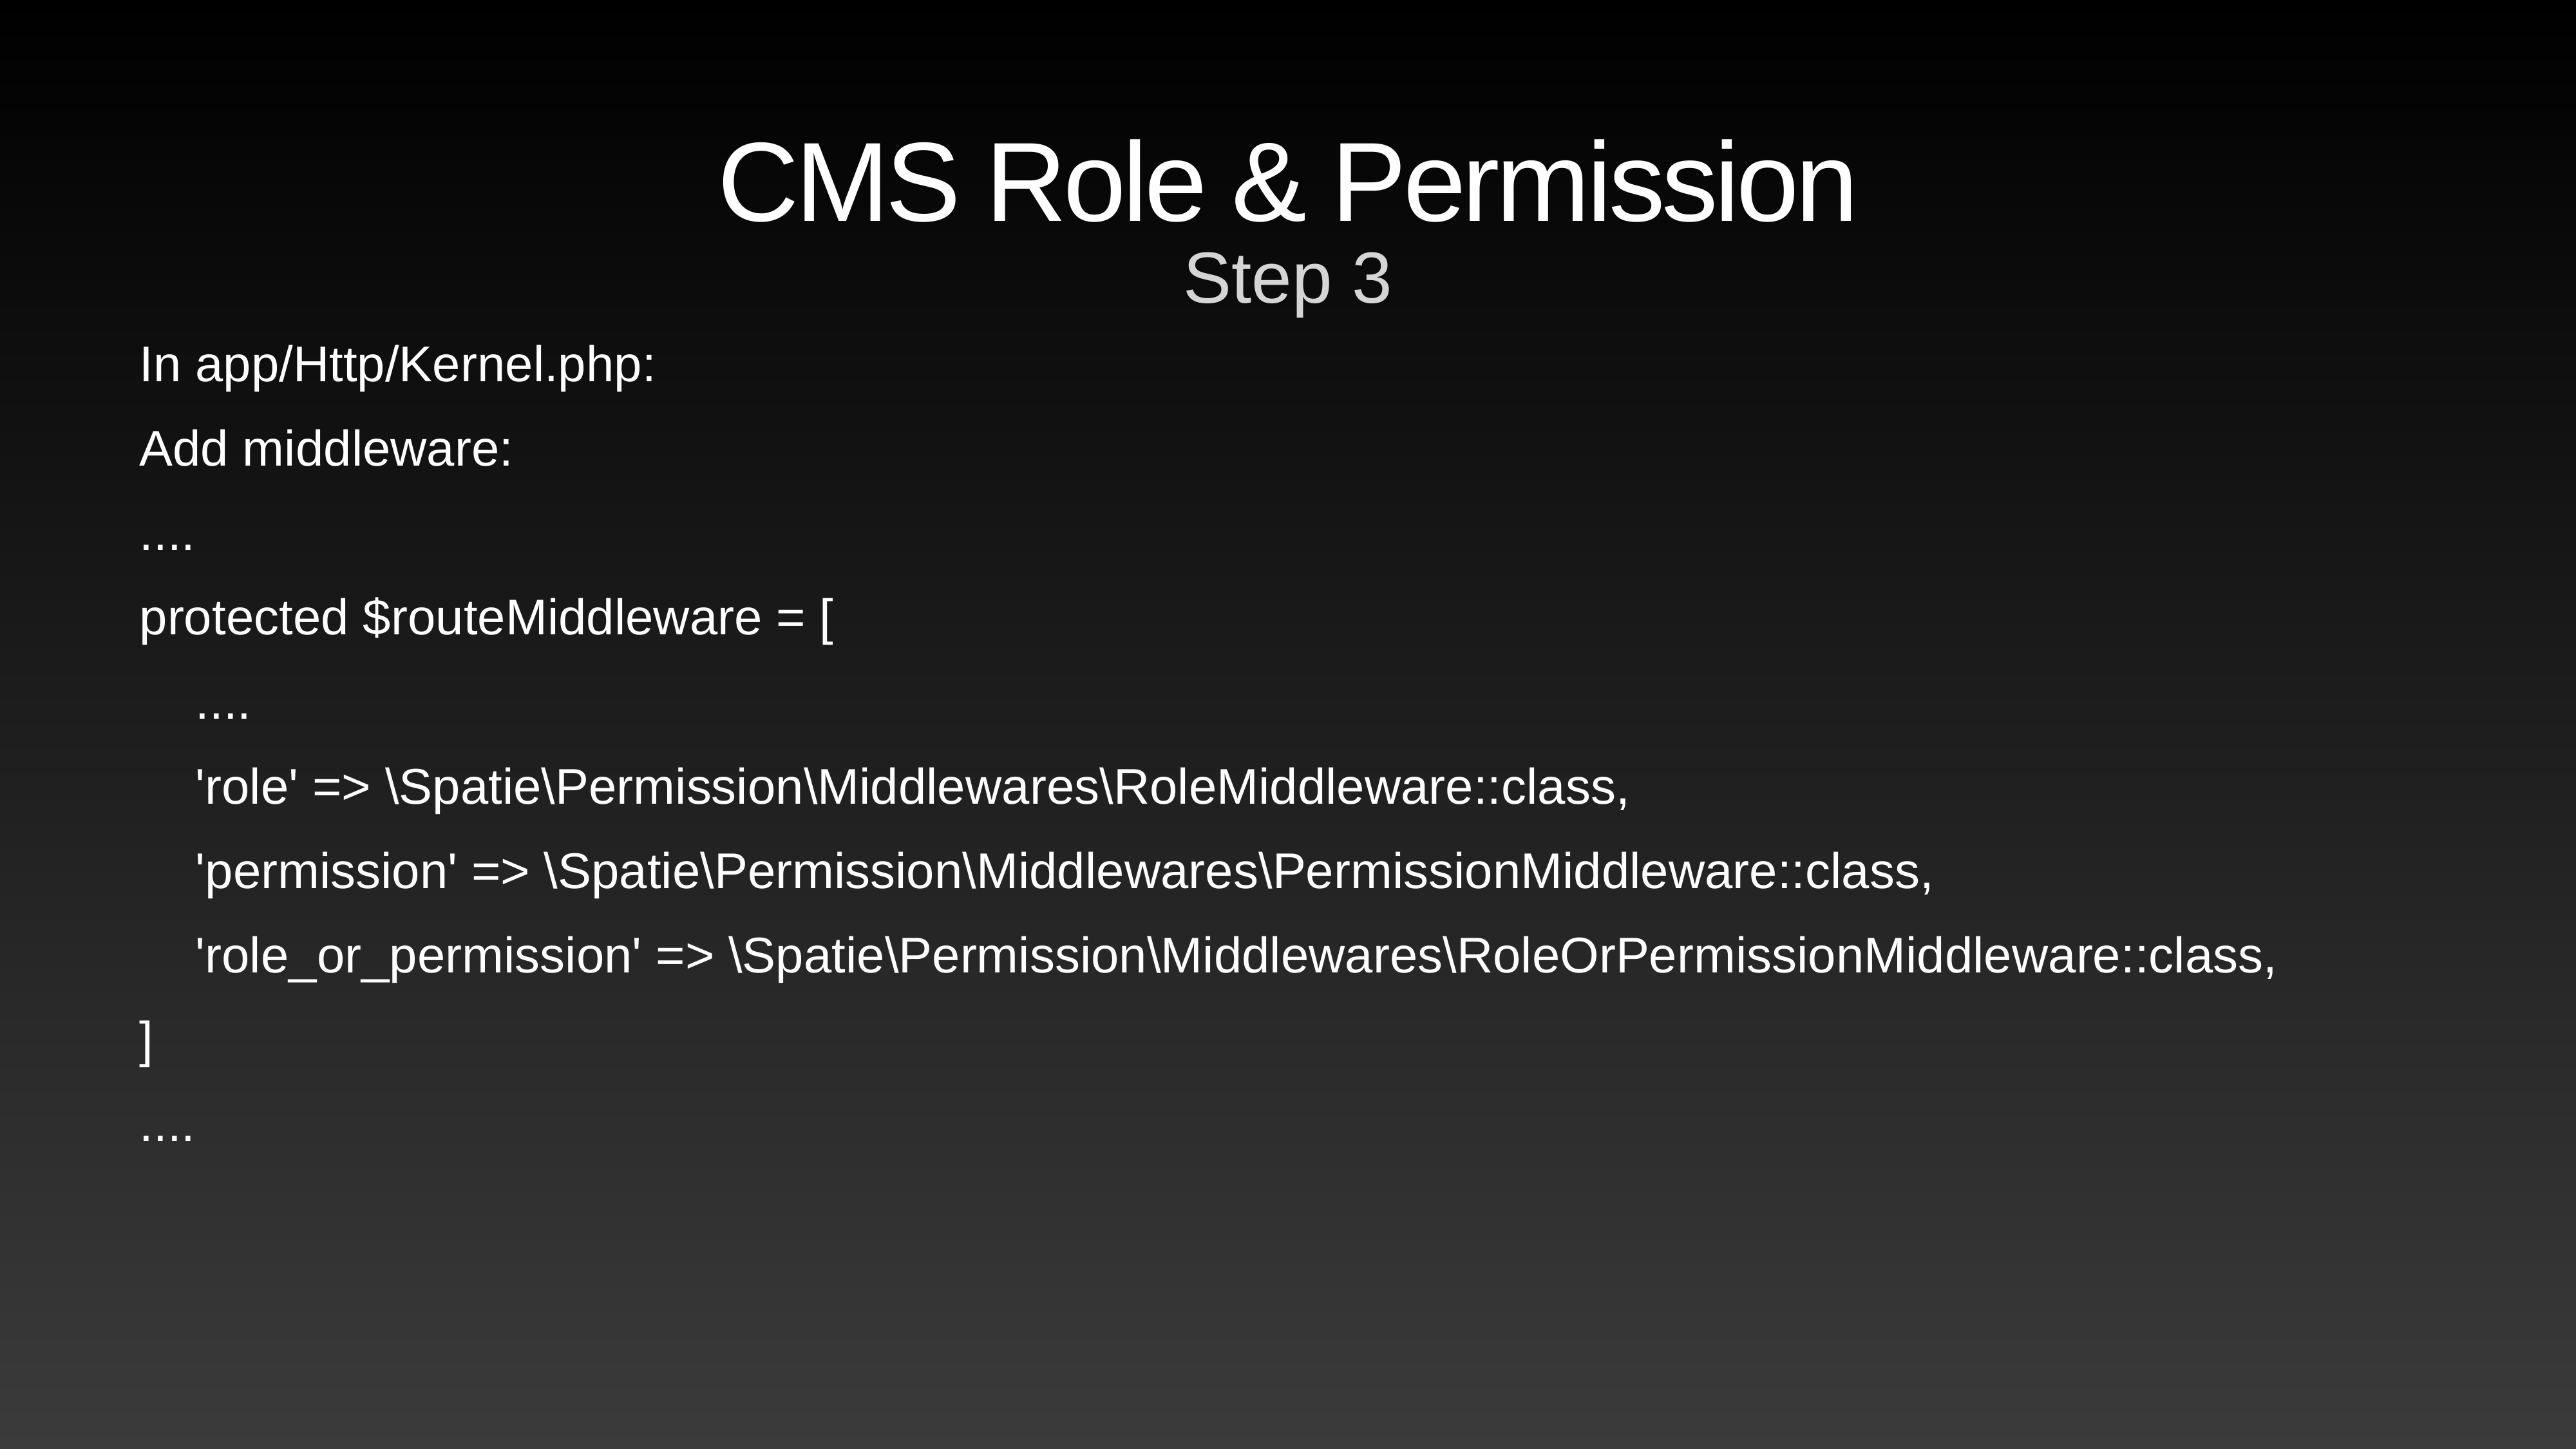

# CMS Role & Permission
Step 3
In app/Http/Kernel.php:
Add middleware:
....
protected $routeMiddleware = [
    ....
    'role' => \Spatie\Permission\Middlewares\RoleMiddleware::class,
    'permission' => \Spatie\Permission\Middlewares\PermissionMiddleware::class,
    'role_or_permission' => \Spatie\Permission\Middlewares\RoleOrPermissionMiddleware::class,
]
....